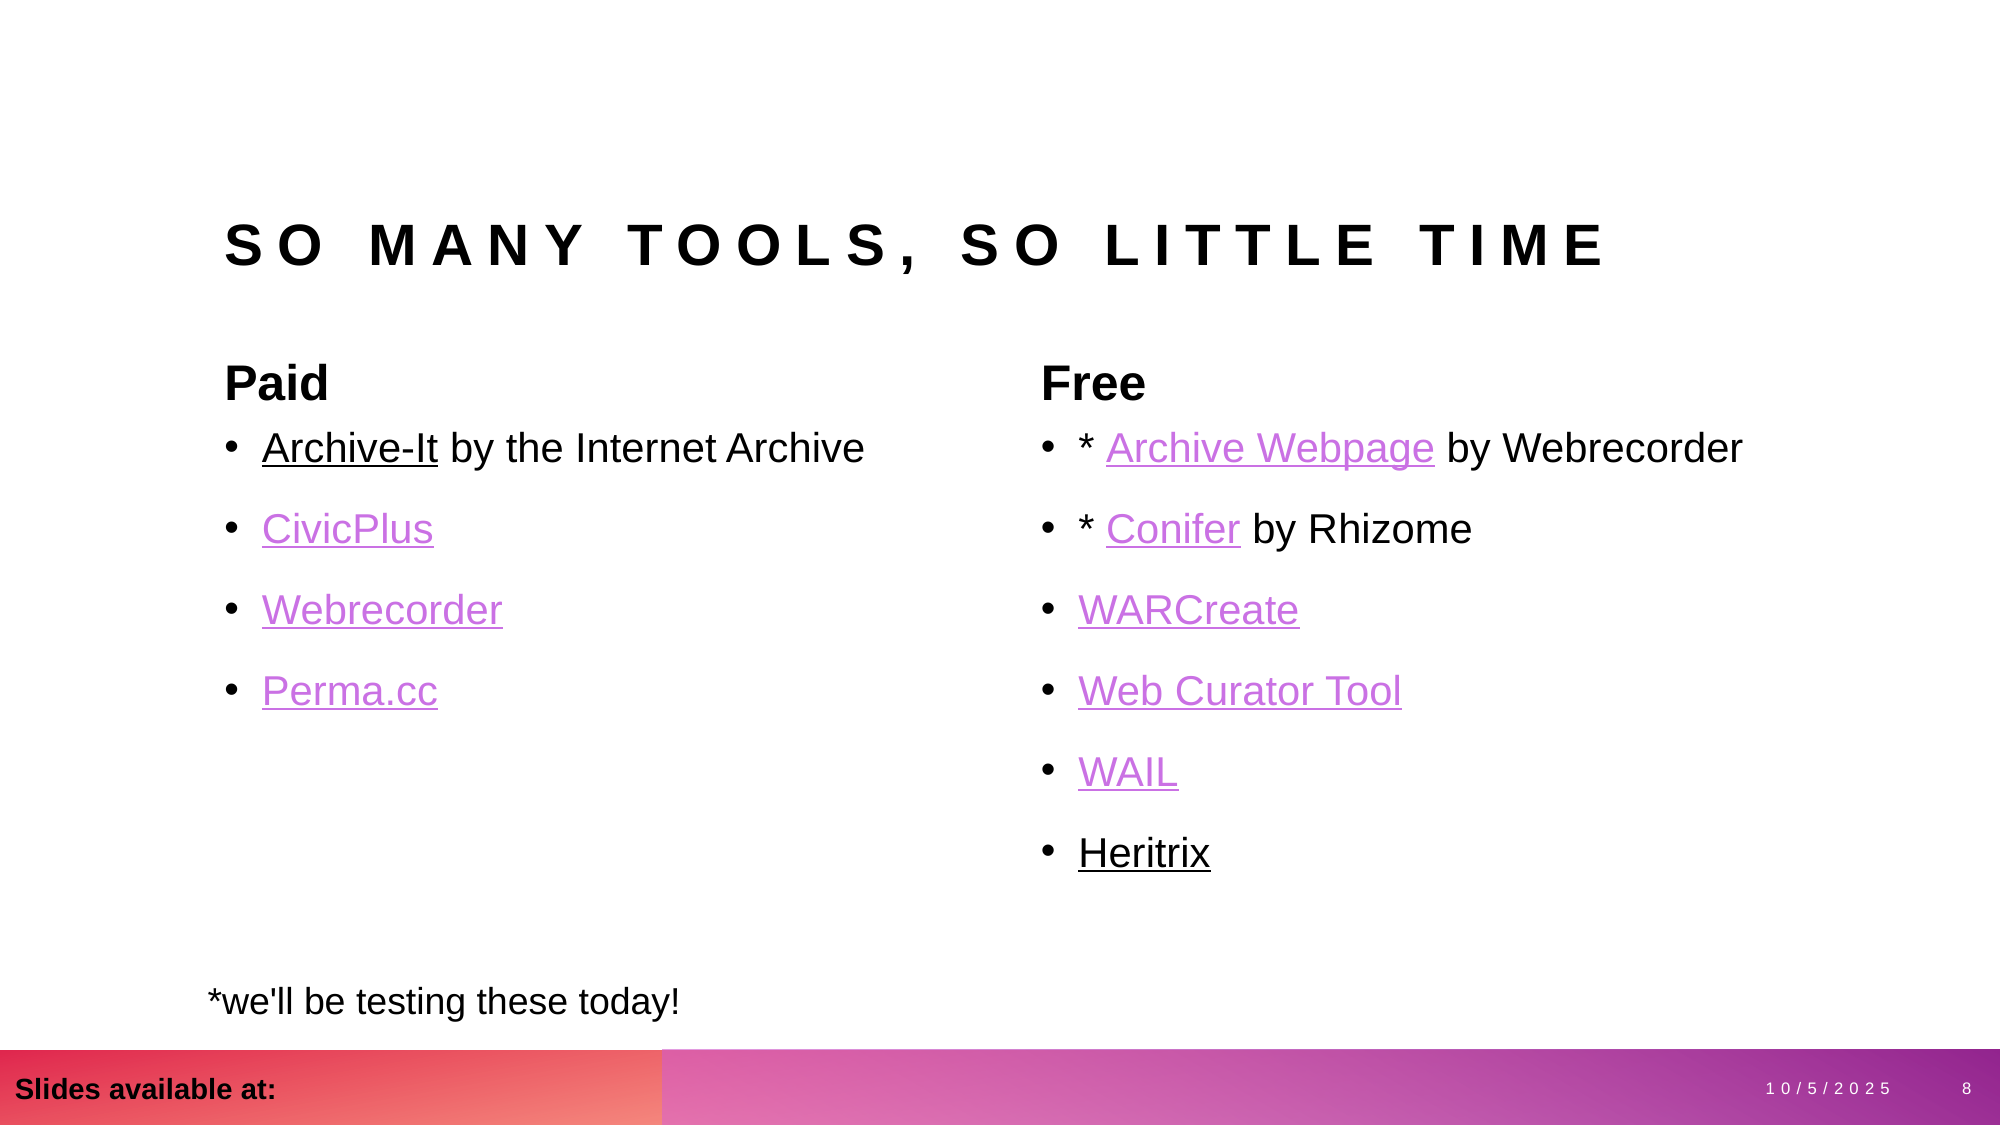

# So many tools, so little time
Paid
Free
Archive-It by the Internet Archive
CivicPlus
Webrecorder
Perma.cc

* Archive Webpage by Webrecorder
* Conifer by Rhizome
WARCreate
Web Curator Tool
WAIL
Heritrix

*we'll be testing these today!
Slides available at:
8
10/5/2025